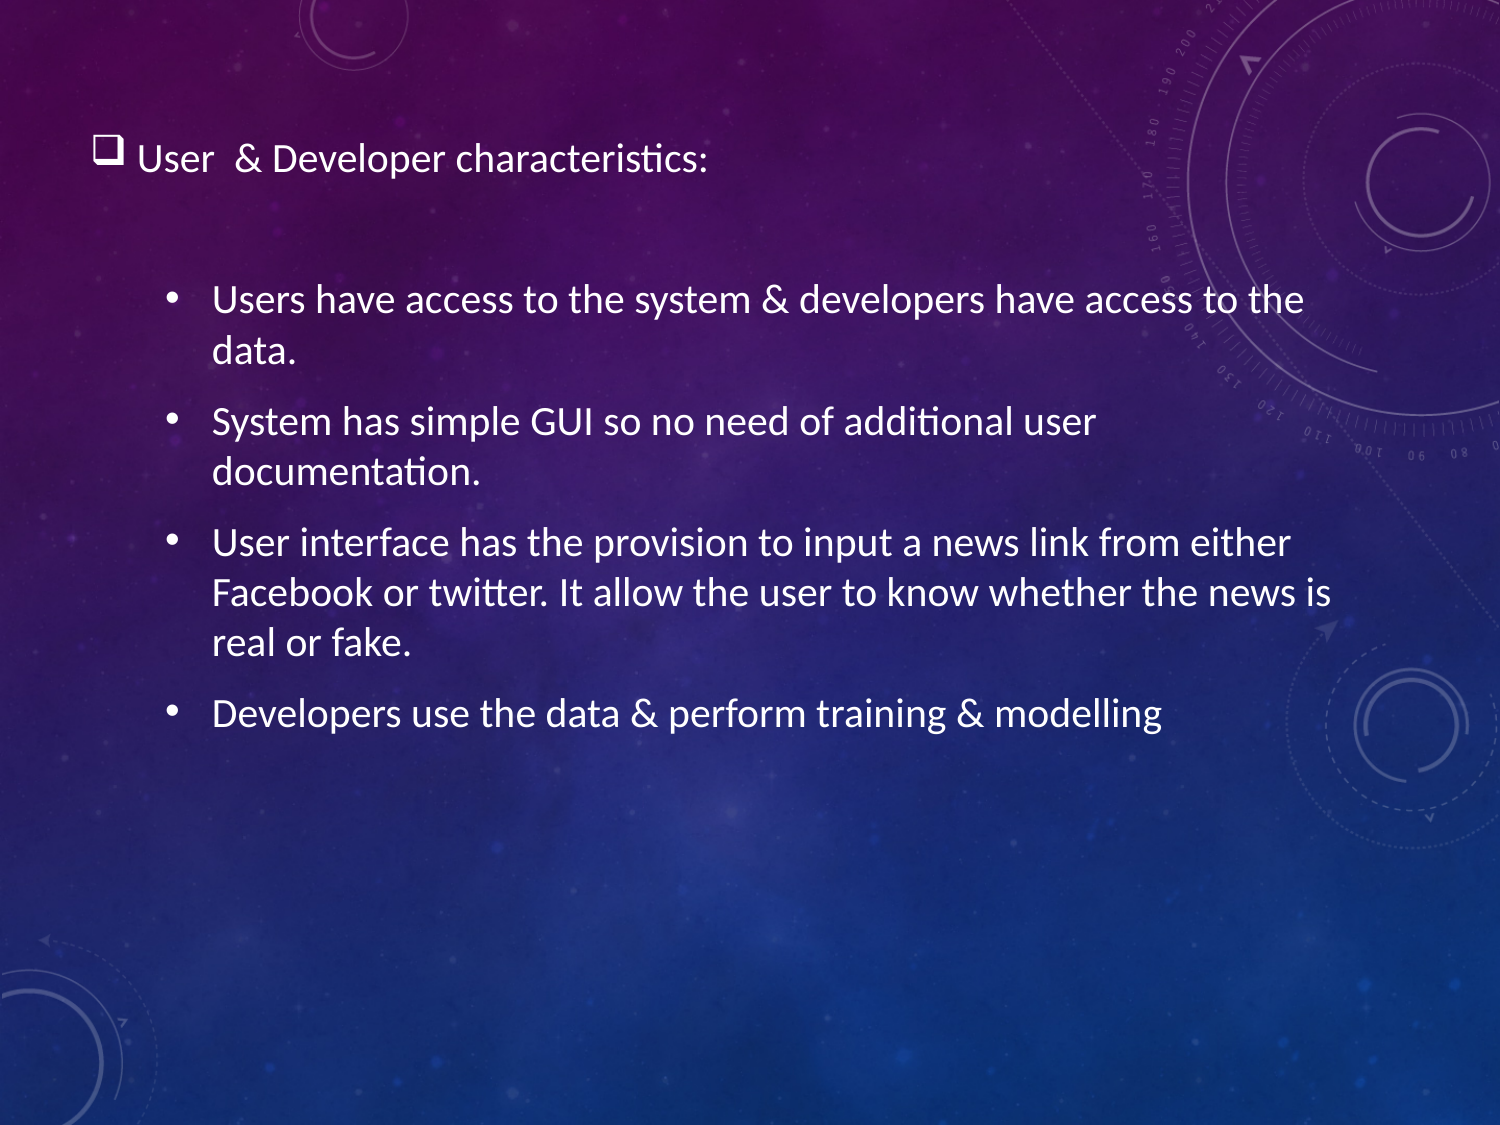

User  & Developer characteristics:

Users have access to the system & developers have access to the data.
System has simple GUI so no need of additional user documentation.
User interface has the provision to input a news link from either Facebook or twitter. It allow the user to know whether the news is real or fake.
Developers use the data & perform training & modelling